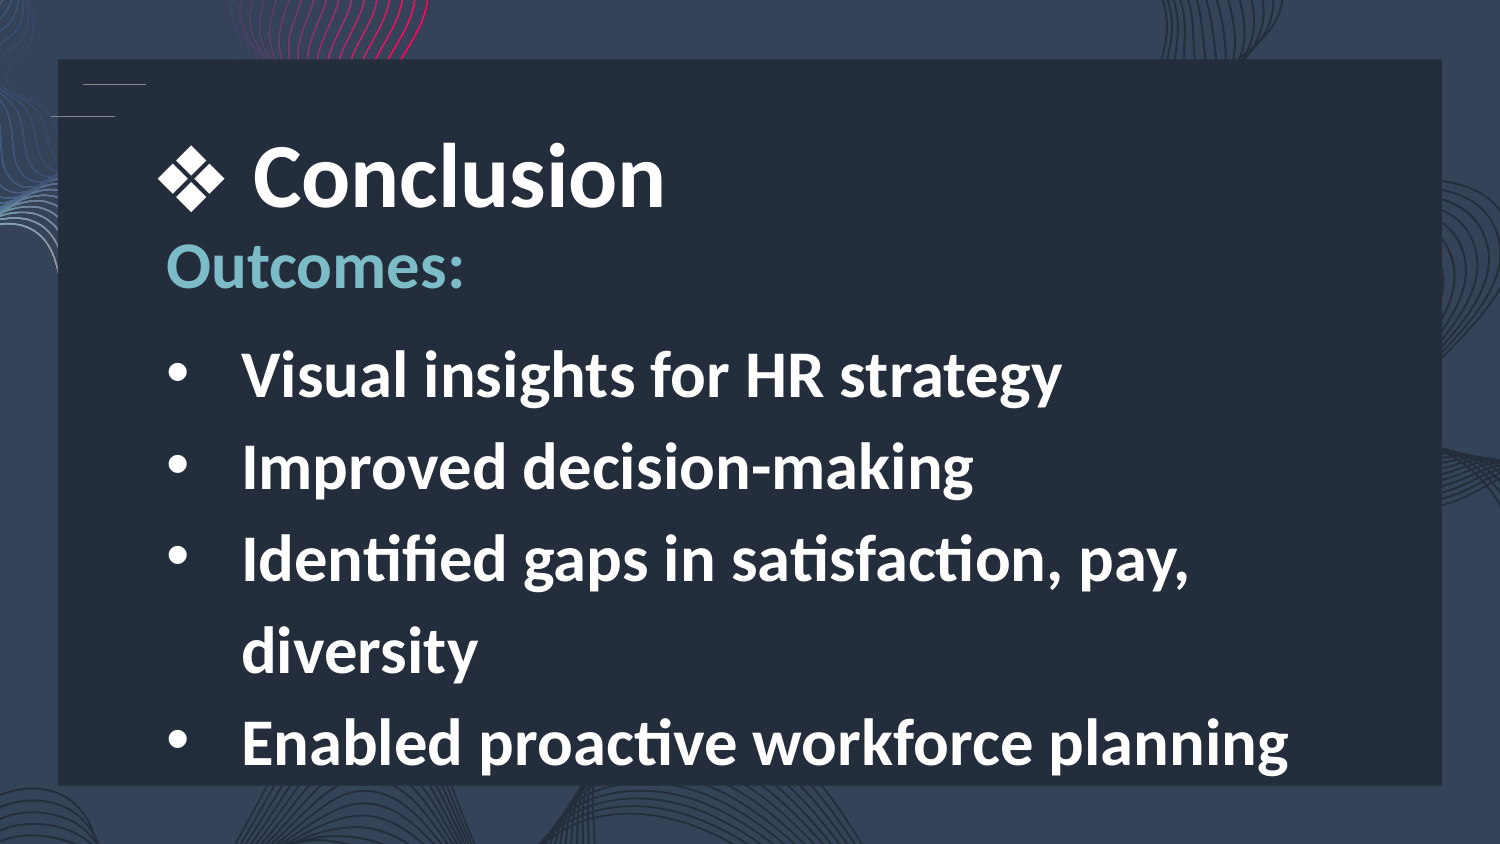

# Conclusion

Outcomes:
Visual insights for HR strategy
Improved decision-making
Identified gaps in satisfaction, pay, diversity
Enabled proactive workforce planning